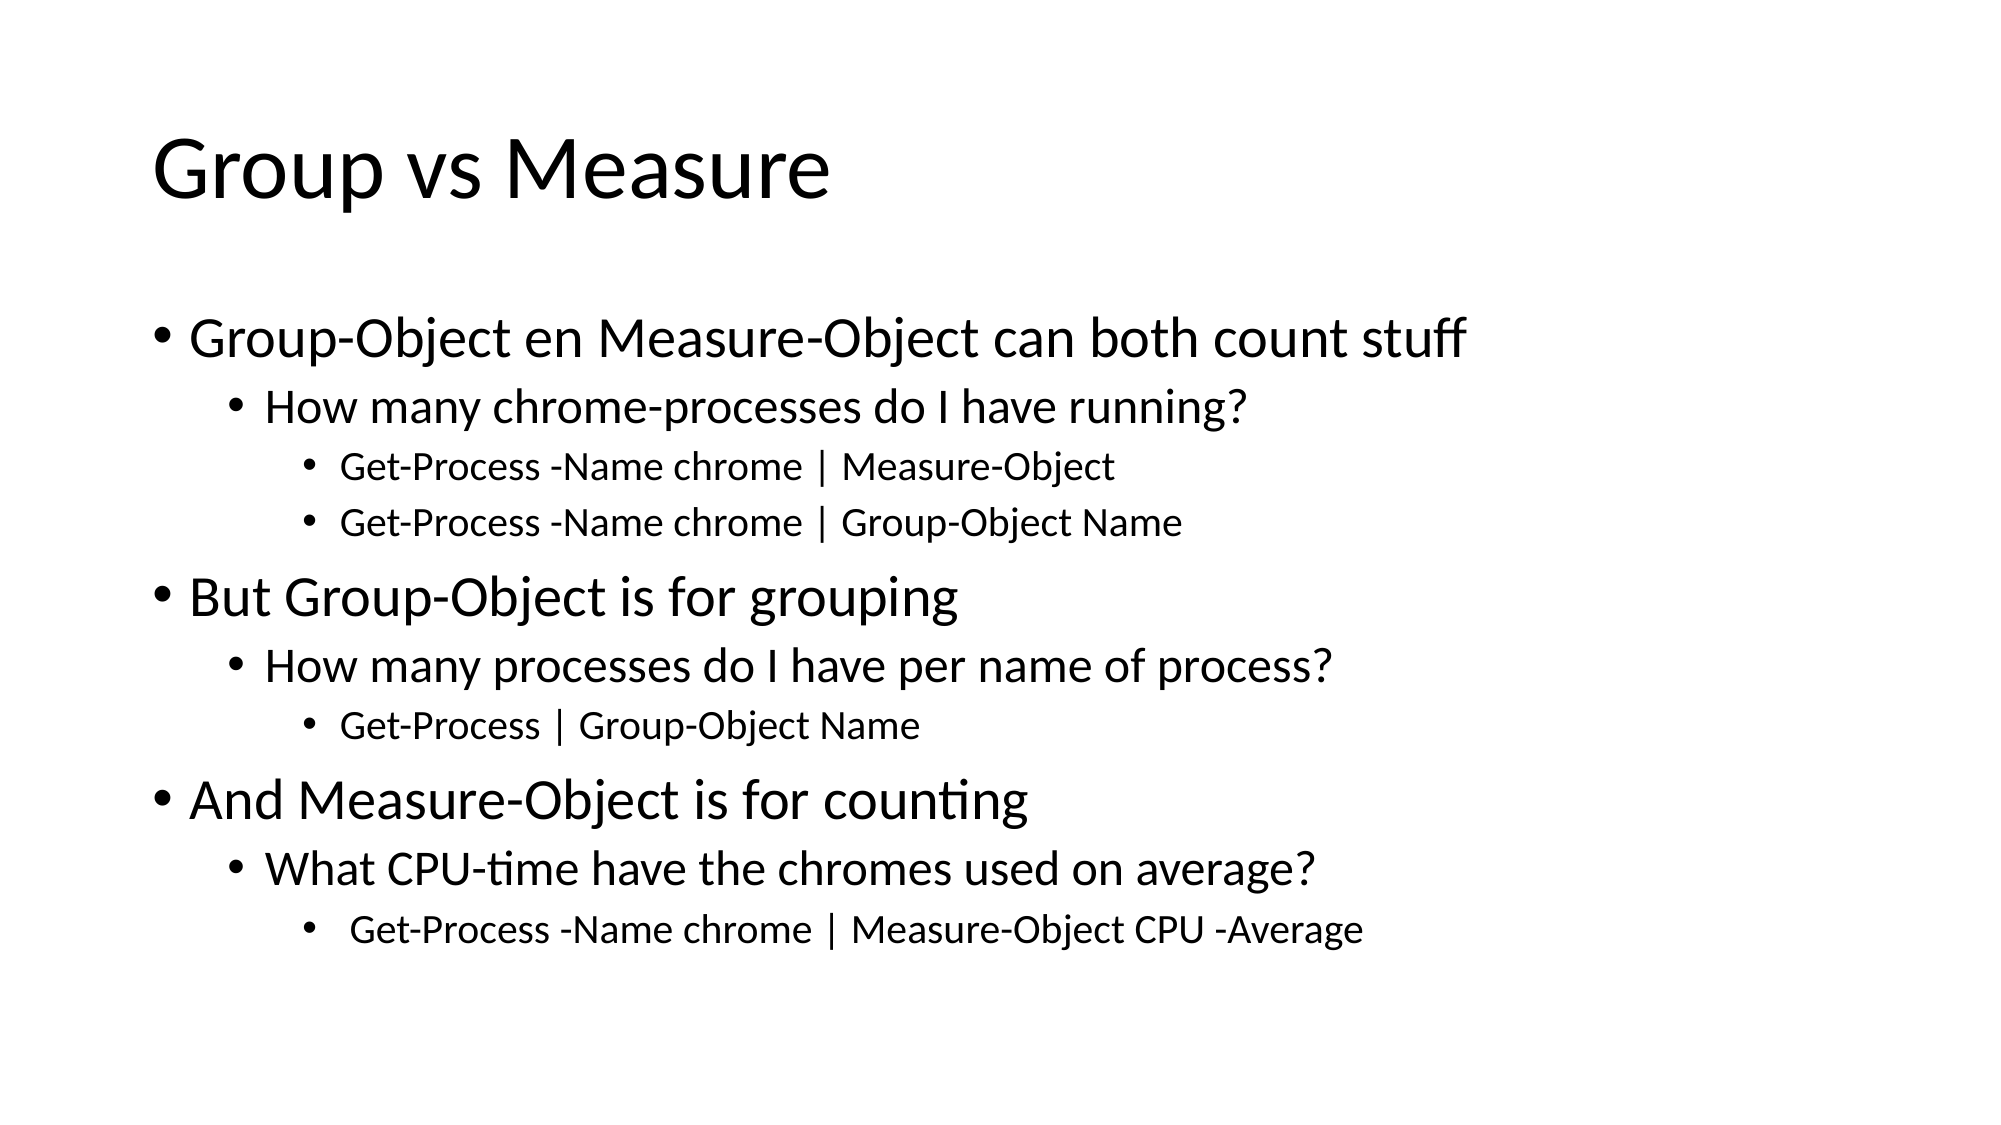

# Group vs Measure
Group-Object en Measure-Object can both count stuff
How many chrome-processes do I have running?
Get-Process -Name chrome | Measure-Object
Get-Process -Name chrome | Group-Object Name
But Group-Object is for grouping
How many processes do I have per name of process?
Get-Process | Group-Object Name
And Measure-Object is for counting
What CPU-time have the chromes used on average?
 Get-Process -Name chrome | Measure-Object CPU -Average